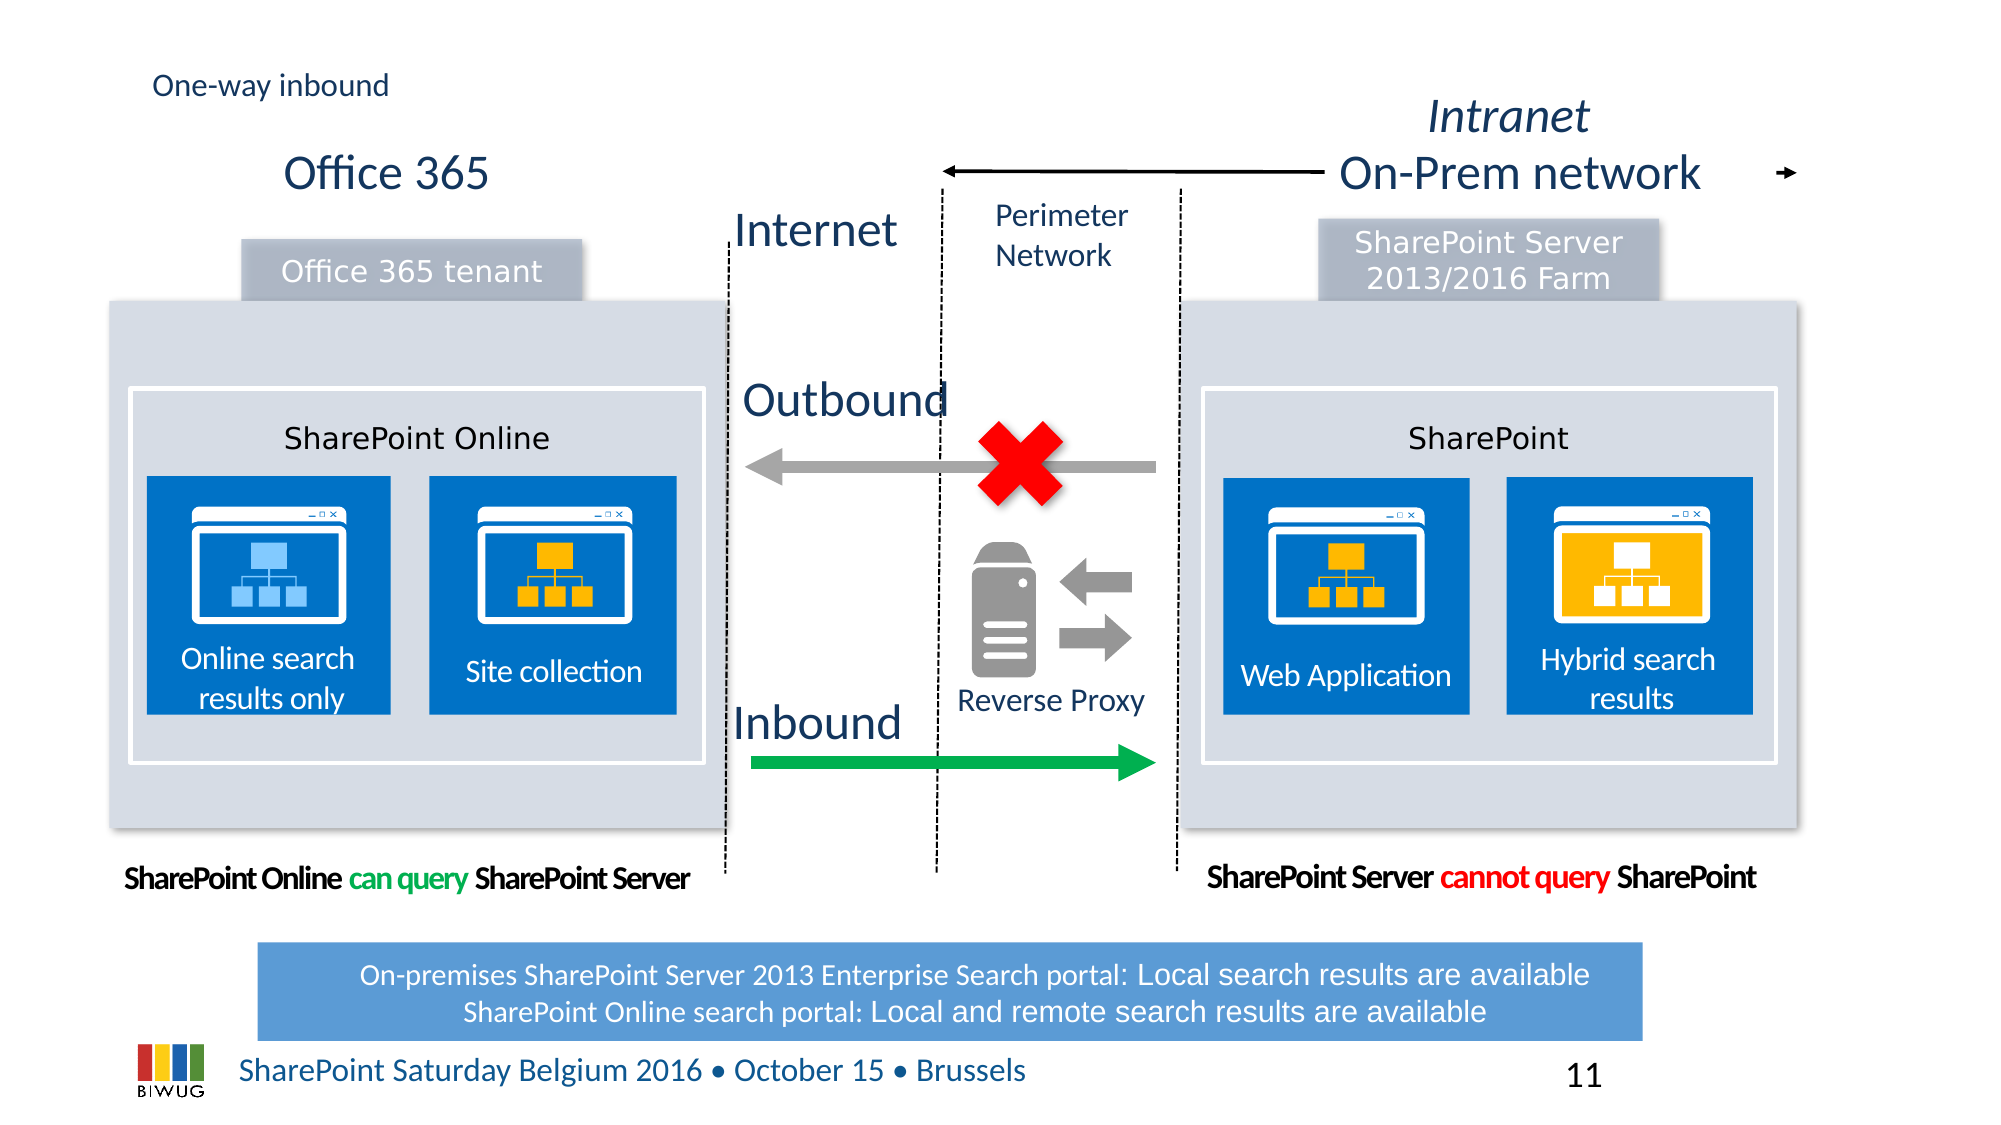

# One-way inbound
Intranet
On-Prem network
Office 365
Internet
SharePoint Server 2013/2016 Farm
Office 365 tenant

SharePoint Online

SharePoint
Outbound

Online search
results only
Site collection

Hybrid search
results
Web Application
Inbound
SharePoint Server cannot query SharePoint
SharePoint Online can query SharePoint Server
Perimeter Network

Reverse Proxy
On-premises SharePoint Server 2013 Enterprise Search portal: Local search results are available
SharePoint Online search portal: Local and remote search results are available
11